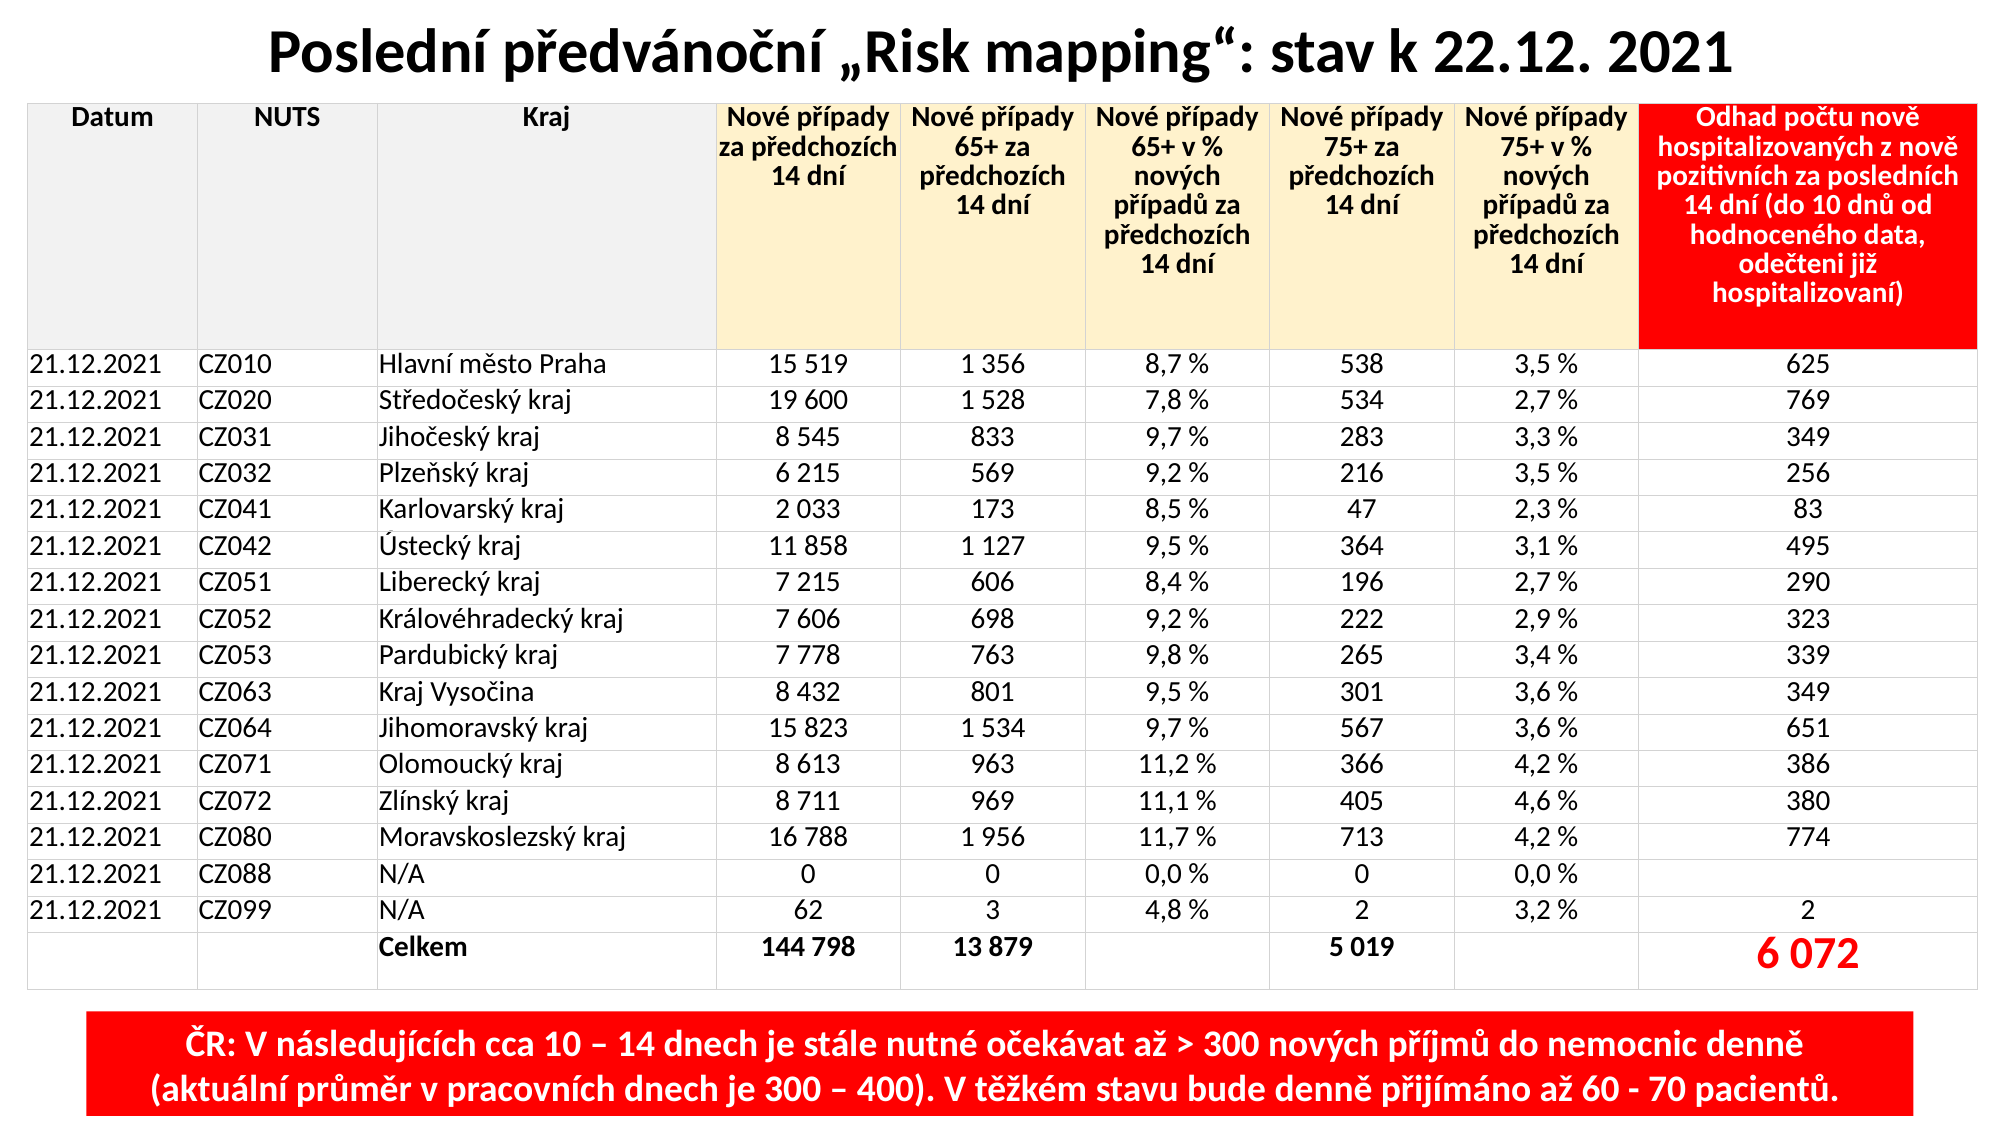

Poslední předvánoční „Risk mapping“: stav k 22.12. 2021
| Datum | NUTS | Kraj | Nové případy za předchozích 14 dní | Nové případy 65+ za předchozích 14 dní | Nové případy 65+ v % nových případů za předchozích 14 dní | Nové případy 75+ za předchozích 14 dní | Nové případy 75+ v % nových případů za předchozích 14 dní | Odhad počtu nově hospitalizovaných z nově pozitivních za posledních 14 dní (do 10 dnů od hodnoceného data, odečteni již hospitalizovaní) |
| --- | --- | --- | --- | --- | --- | --- | --- | --- |
| 21.12.2021 | CZ010 | Hlavní město Praha | 15 519 | 1 356 | 8,7 % | 538 | 3,5 % | 625 |
| 21.12.2021 | CZ020 | Středočeský kraj | 19 600 | 1 528 | 7,8 % | 534 | 2,7 % | 769 |
| 21.12.2021 | CZ031 | Jihočeský kraj | 8 545 | 833 | 9,7 % | 283 | 3,3 % | 349 |
| 21.12.2021 | CZ032 | Plzeňský kraj | 6 215 | 569 | 9,2 % | 216 | 3,5 % | 256 |
| 21.12.2021 | CZ041 | Karlovarský kraj | 2 033 | 173 | 8,5 % | 47 | 2,3 % | 83 |
| 21.12.2021 | CZ042 | Ústecký kraj | 11 858 | 1 127 | 9,5 % | 364 | 3,1 % | 495 |
| 21.12.2021 | CZ051 | Liberecký kraj | 7 215 | 606 | 8,4 % | 196 | 2,7 % | 290 |
| 21.12.2021 | CZ052 | Královéhradecký kraj | 7 606 | 698 | 9,2 % | 222 | 2,9 % | 323 |
| 21.12.2021 | CZ053 | Pardubický kraj | 7 778 | 763 | 9,8 % | 265 | 3,4 % | 339 |
| 21.12.2021 | CZ063 | Kraj Vysočina | 8 432 | 801 | 9,5 % | 301 | 3,6 % | 349 |
| 21.12.2021 | CZ064 | Jihomoravský kraj | 15 823 | 1 534 | 9,7 % | 567 | 3,6 % | 651 |
| 21.12.2021 | CZ071 | Olomoucký kraj | 8 613 | 963 | 11,2 % | 366 | 4,2 % | 386 |
| 21.12.2021 | CZ072 | Zlínský kraj | 8 711 | 969 | 11,1 % | 405 | 4,6 % | 380 |
| 21.12.2021 | CZ080 | Moravskoslezský kraj | 16 788 | 1 956 | 11,7 % | 713 | 4,2 % | 774 |
| 21.12.2021 | CZ088 | N/A | 0 | 0 | 0,0 % | 0 | 0,0 % |  |
| 21.12.2021 | CZ099 | N/A | 62 | 3 | 4,8 % | 2 | 3,2 % | 2 |
|  |  | Celkem | 144 798 | 13 879 |  | 5 019 |  | 6 072 |
ČR: V následujících cca 10 – 14 dnech je stále nutné očekávat až > 300 nových příjmů do nemocnic denně
(aktuální průměr v pracovních dnech je 300 – 400). V těžkém stavu bude denně přijímáno až 60 - 70 pacientů.